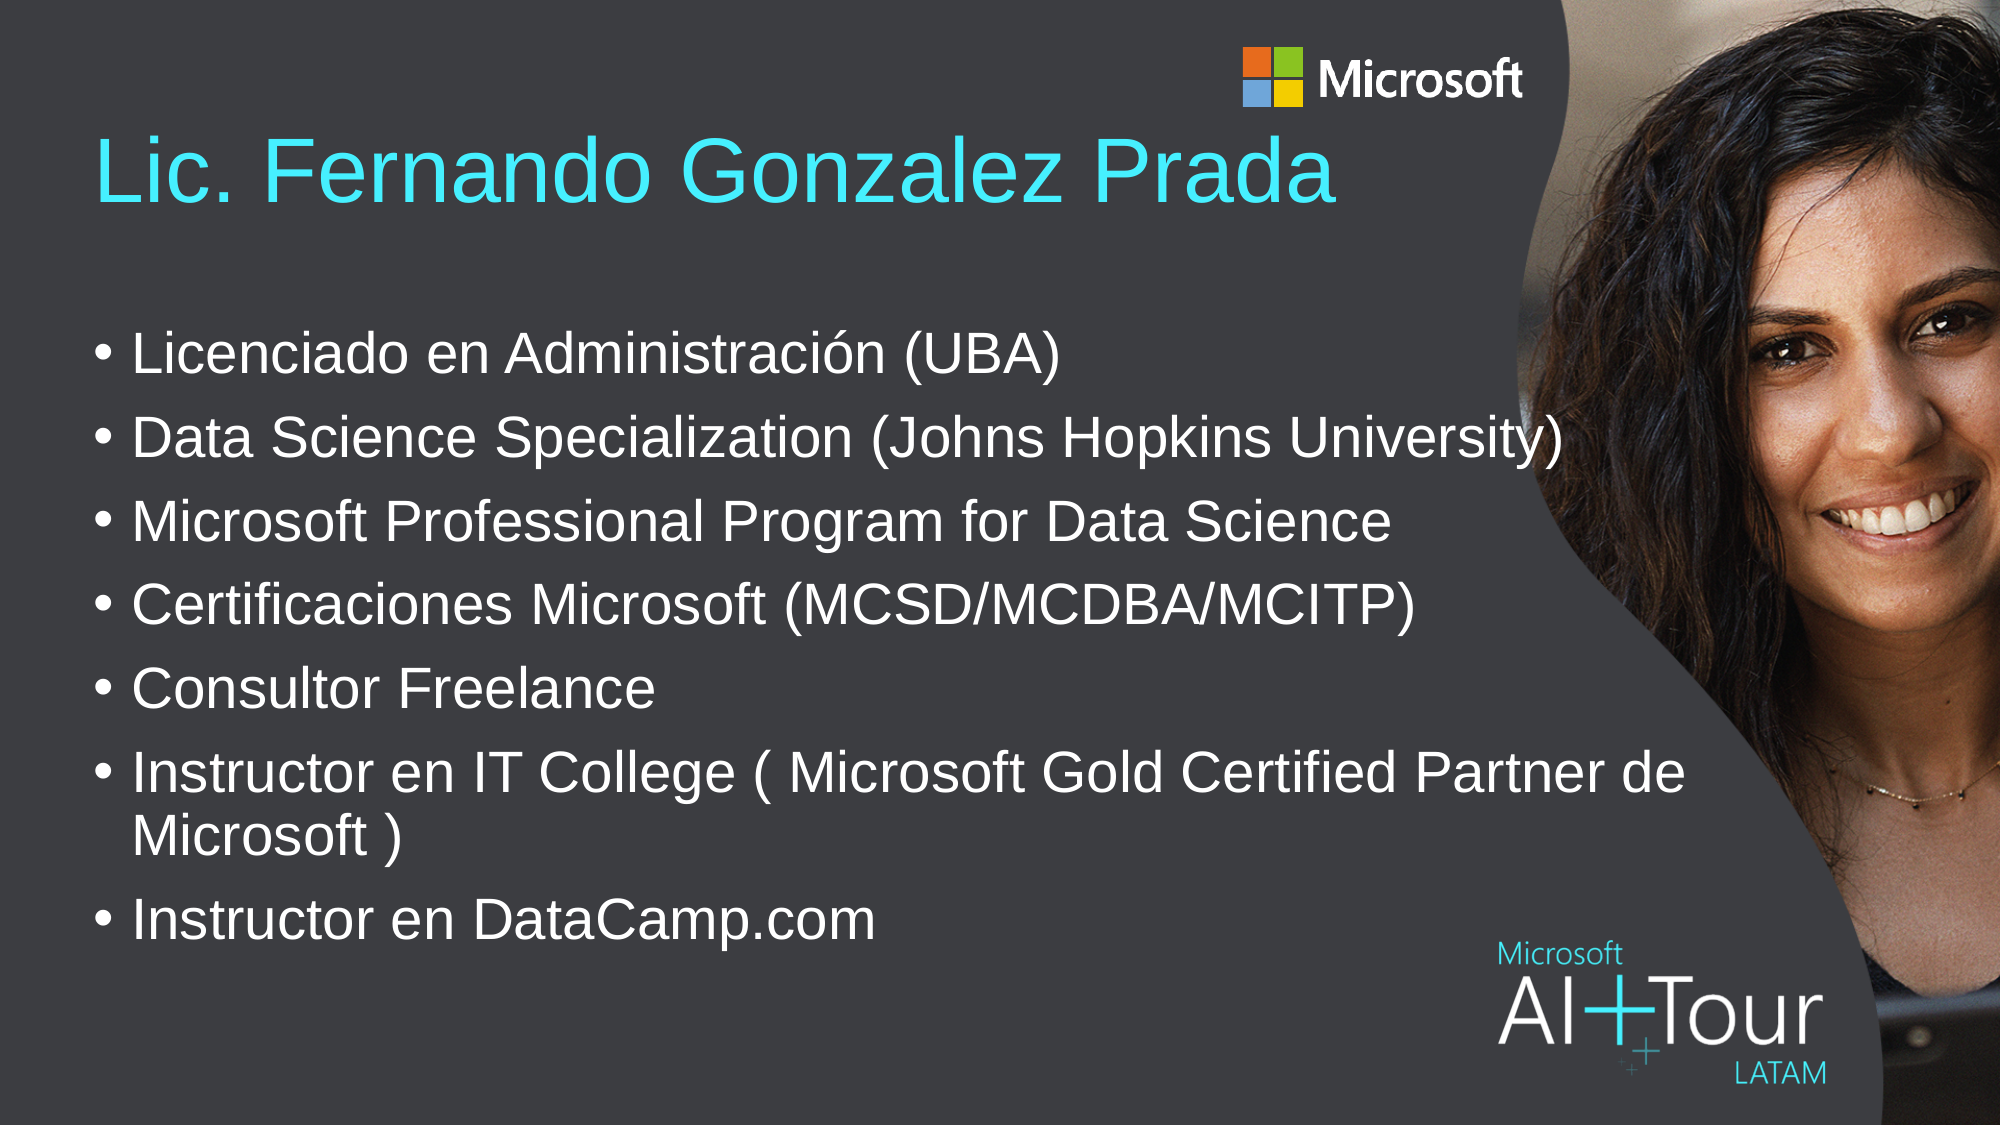

# Lic. Fernando Gonzalez Prada
Licenciado en Administración (UBA)
Data Science Specialization (Johns Hopkins University)
Microsoft Professional Program for Data Science
Certificaciones Microsoft (MCSD/MCDBA/MCITP)
Consultor Freelance
Instructor en IT College ( Microsoft Gold Certified Partner de Microsoft )
Instructor en DataCamp.com